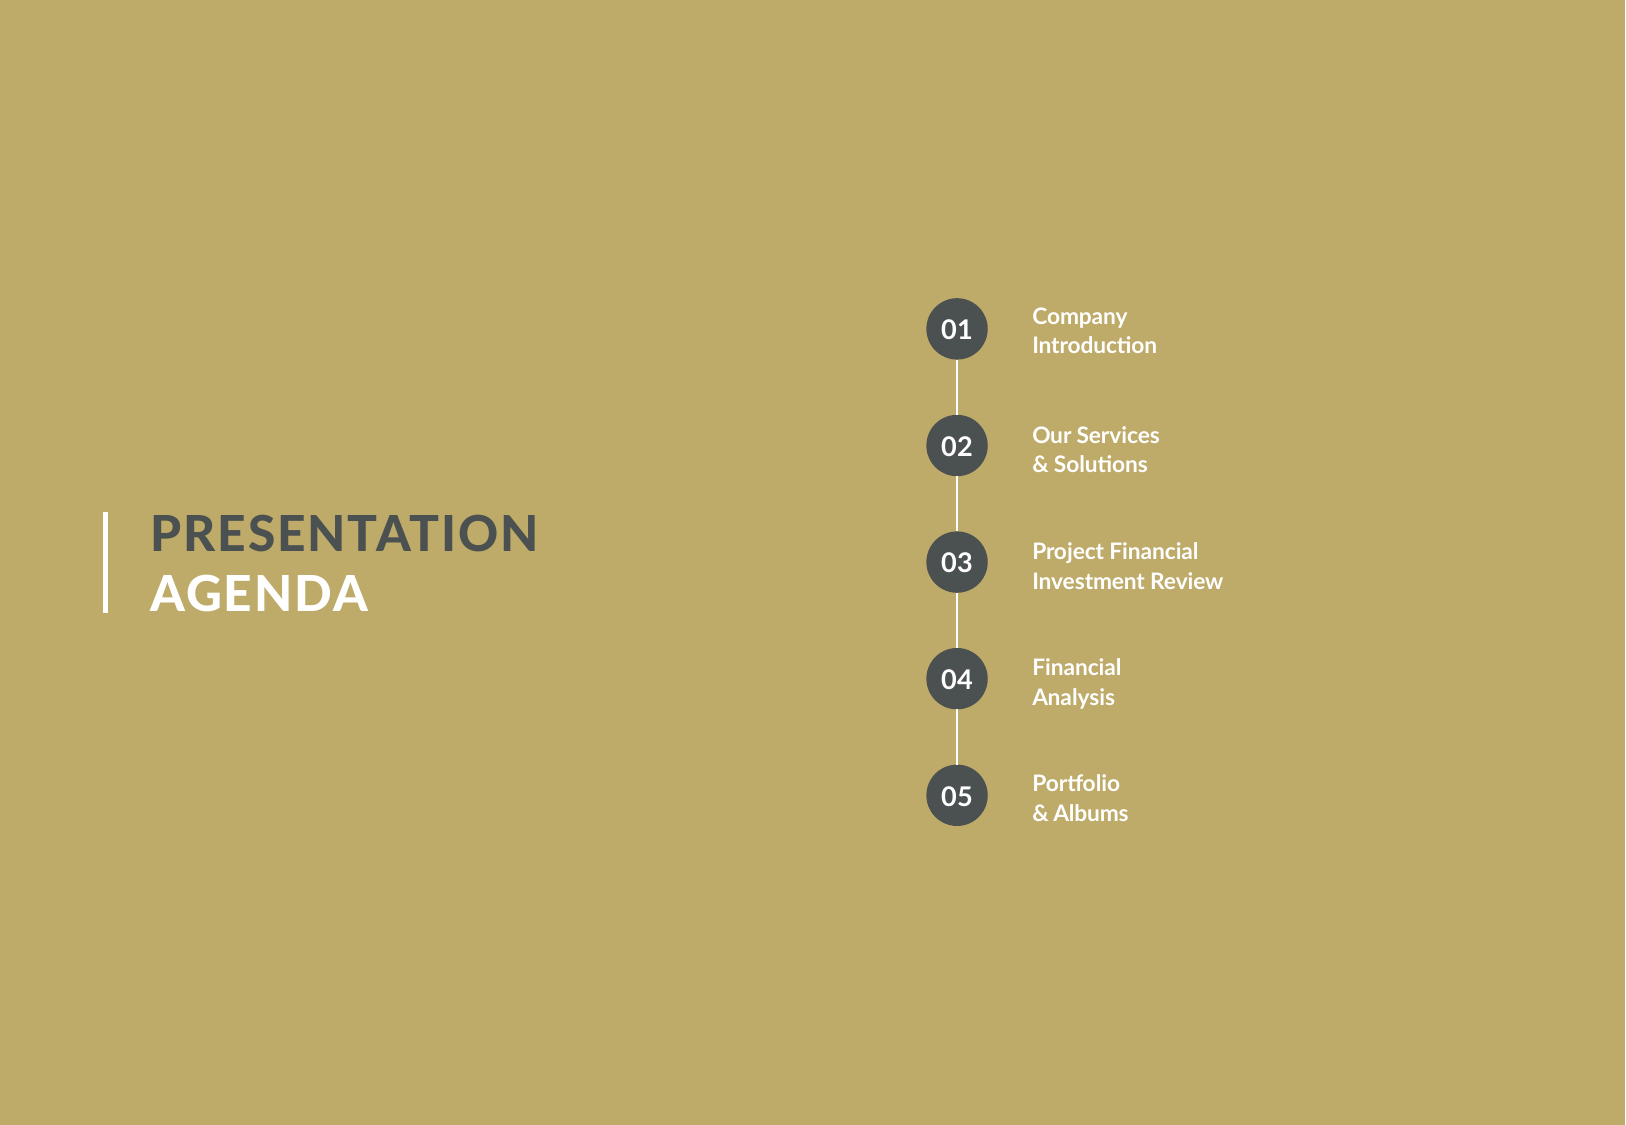

01
Company
Introduction

Our Services
& Solutions
02

Project Financial
Investment Review
03

Financial
Analysis
04

Portfolio
& Albums
05
Presentation
Agenda